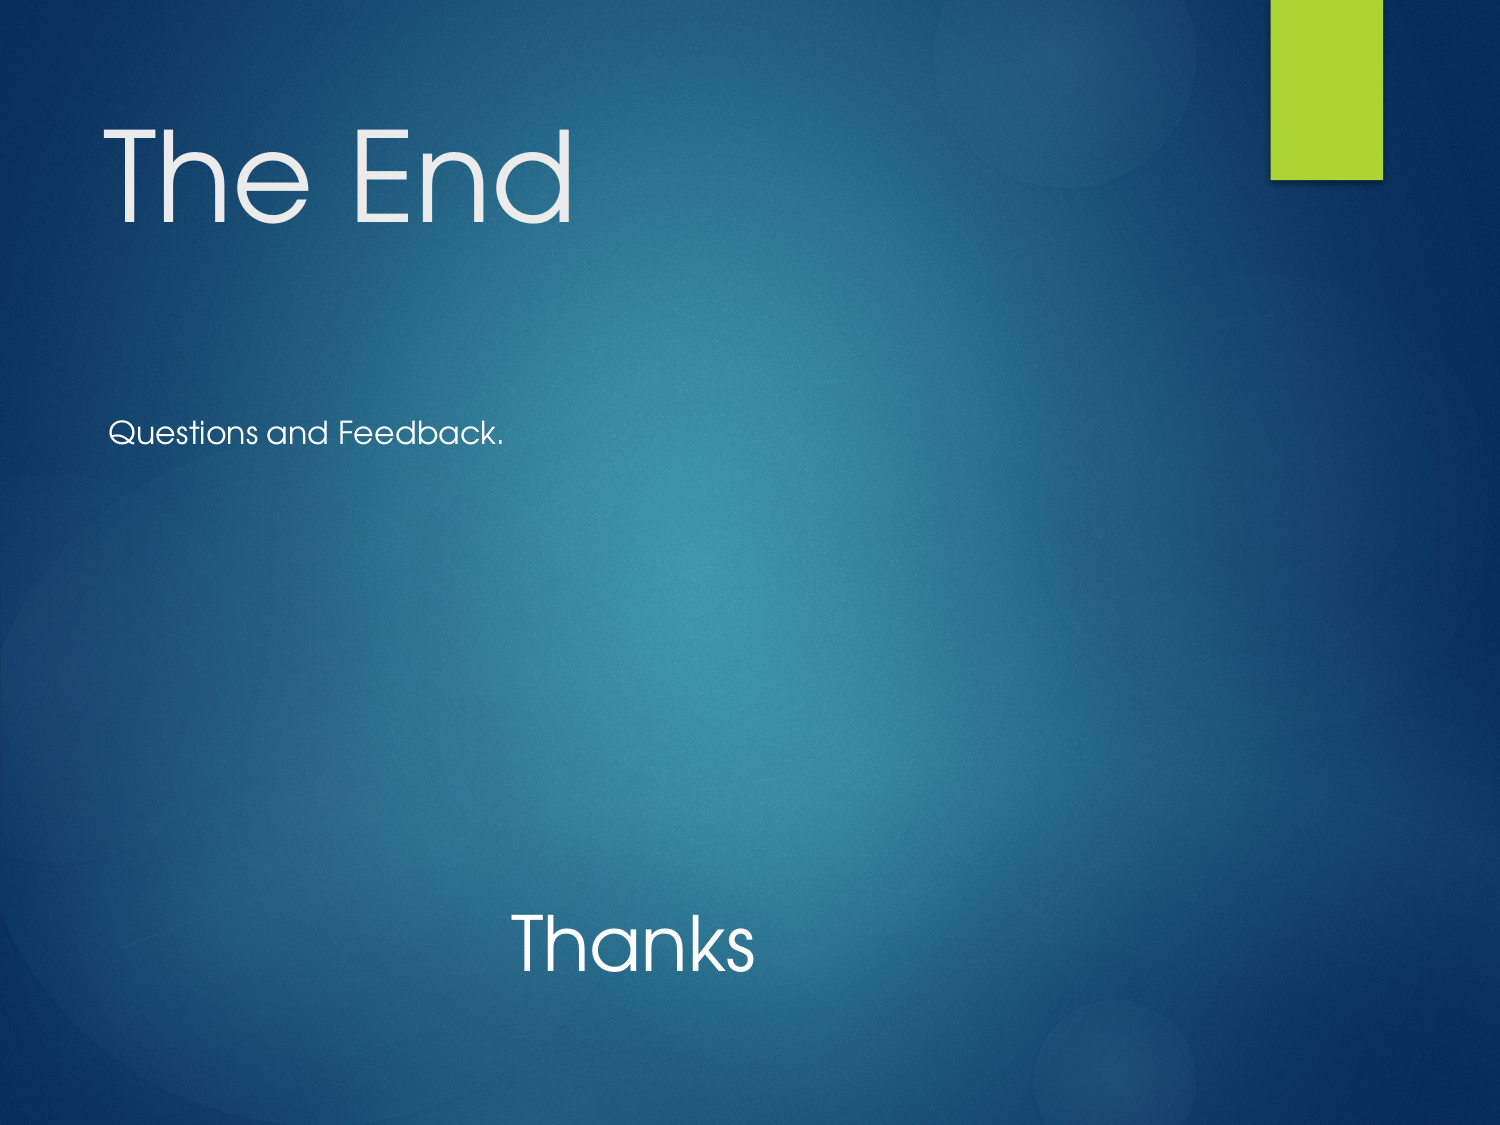

# The End

Questions and Feedback.

Thanks